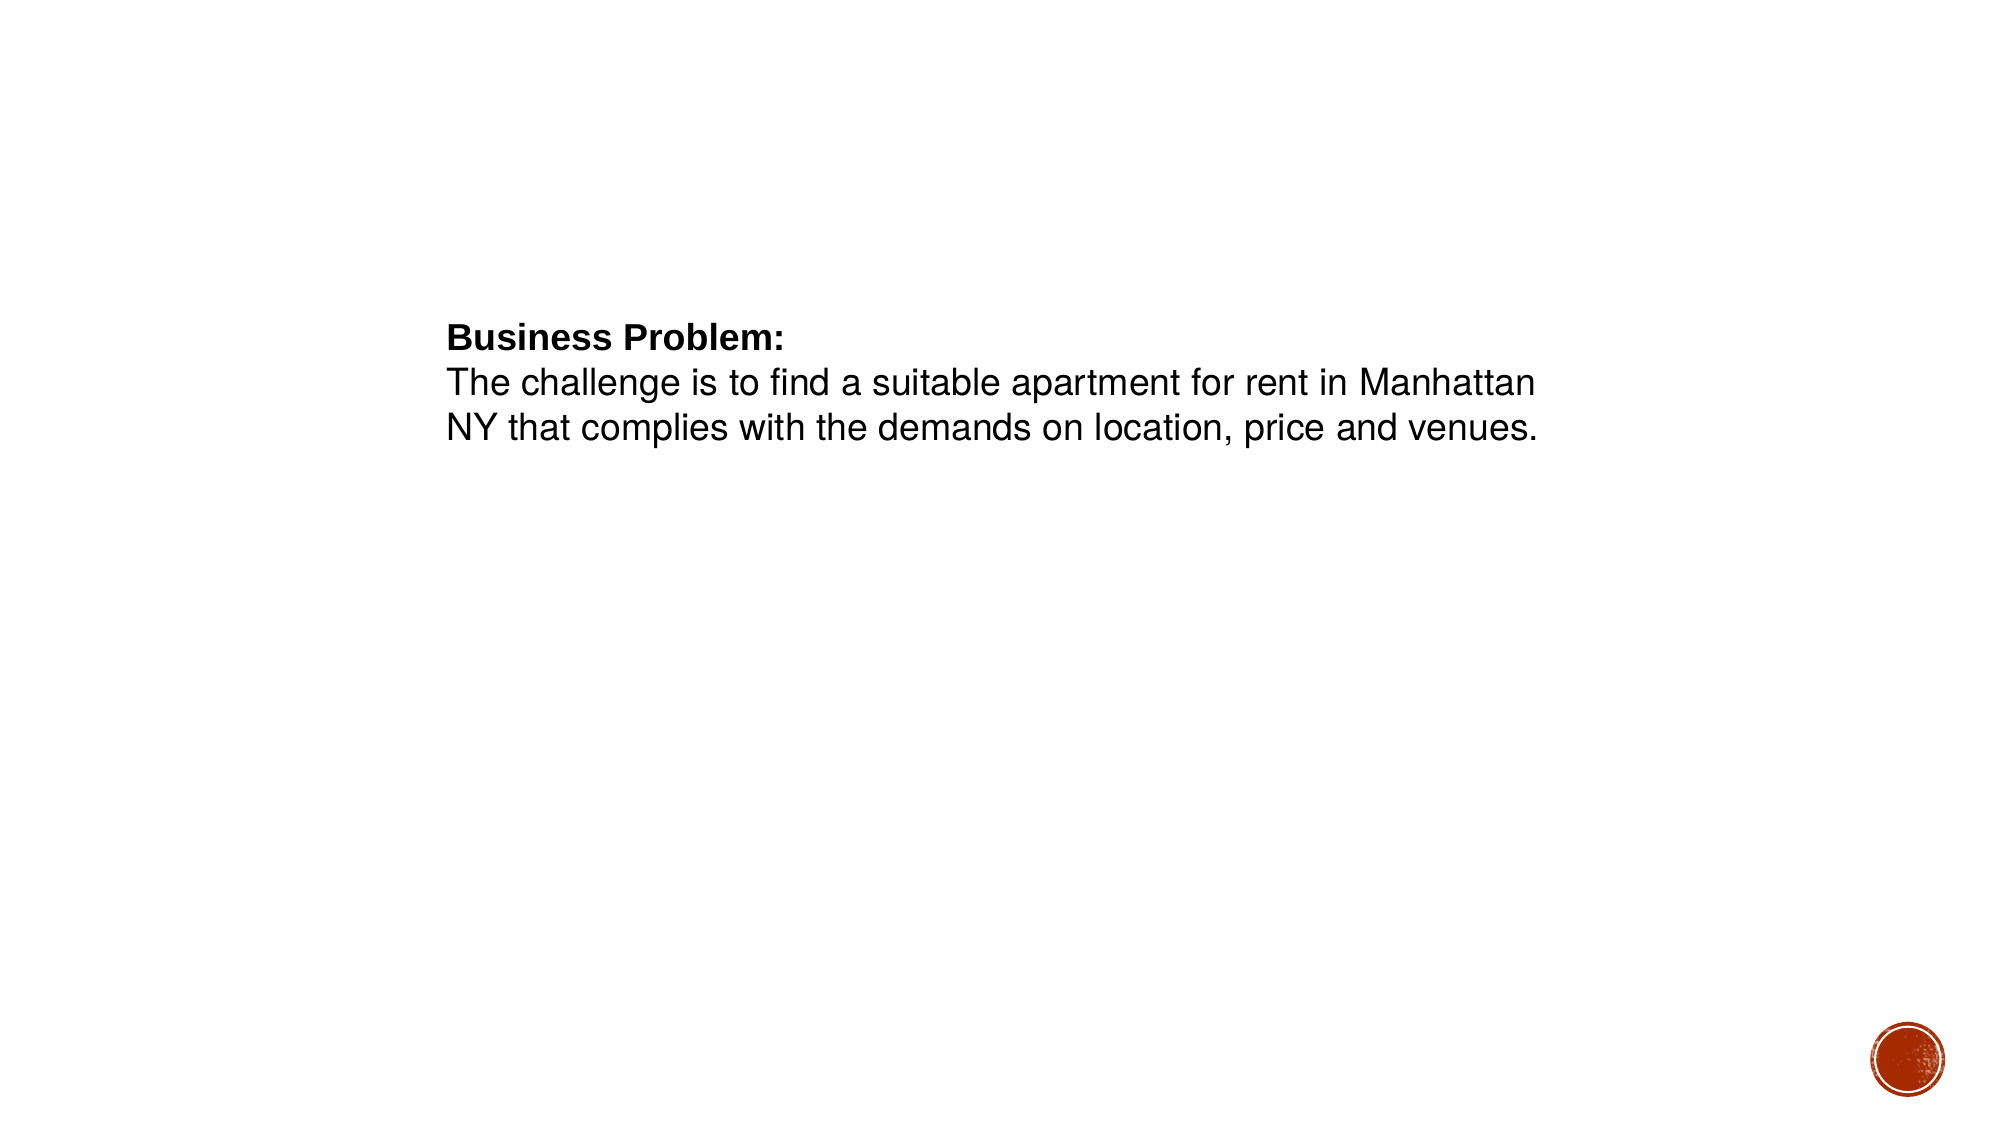

Business Problem:
The challenge is to find a suitable apartment for rent in Manhattan NY that complies with the demands on location, price and venues.